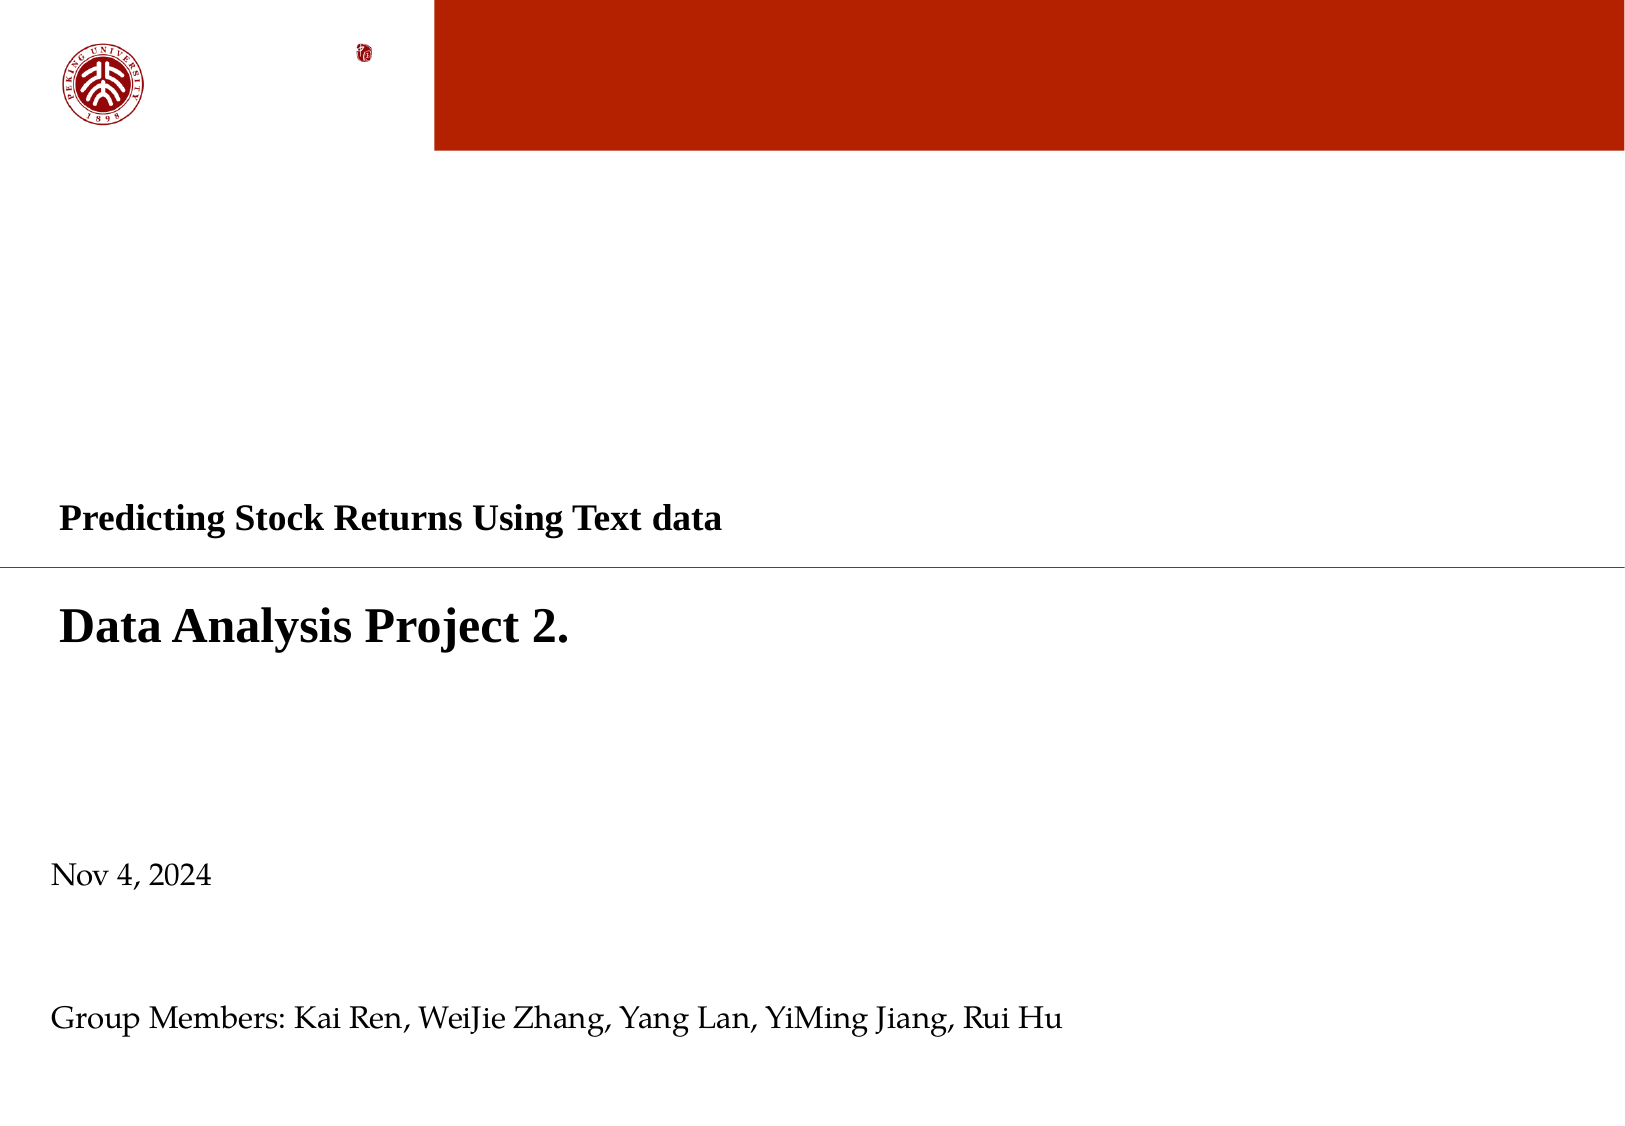

Predicting Stock Returns Using Text data
# Data Analysis Project 2.
 Nov 4, 2024
 Group Members: Kai Ren, WeiJie Zhang, Yang Lan, YiMing Jiang, Rui Hu